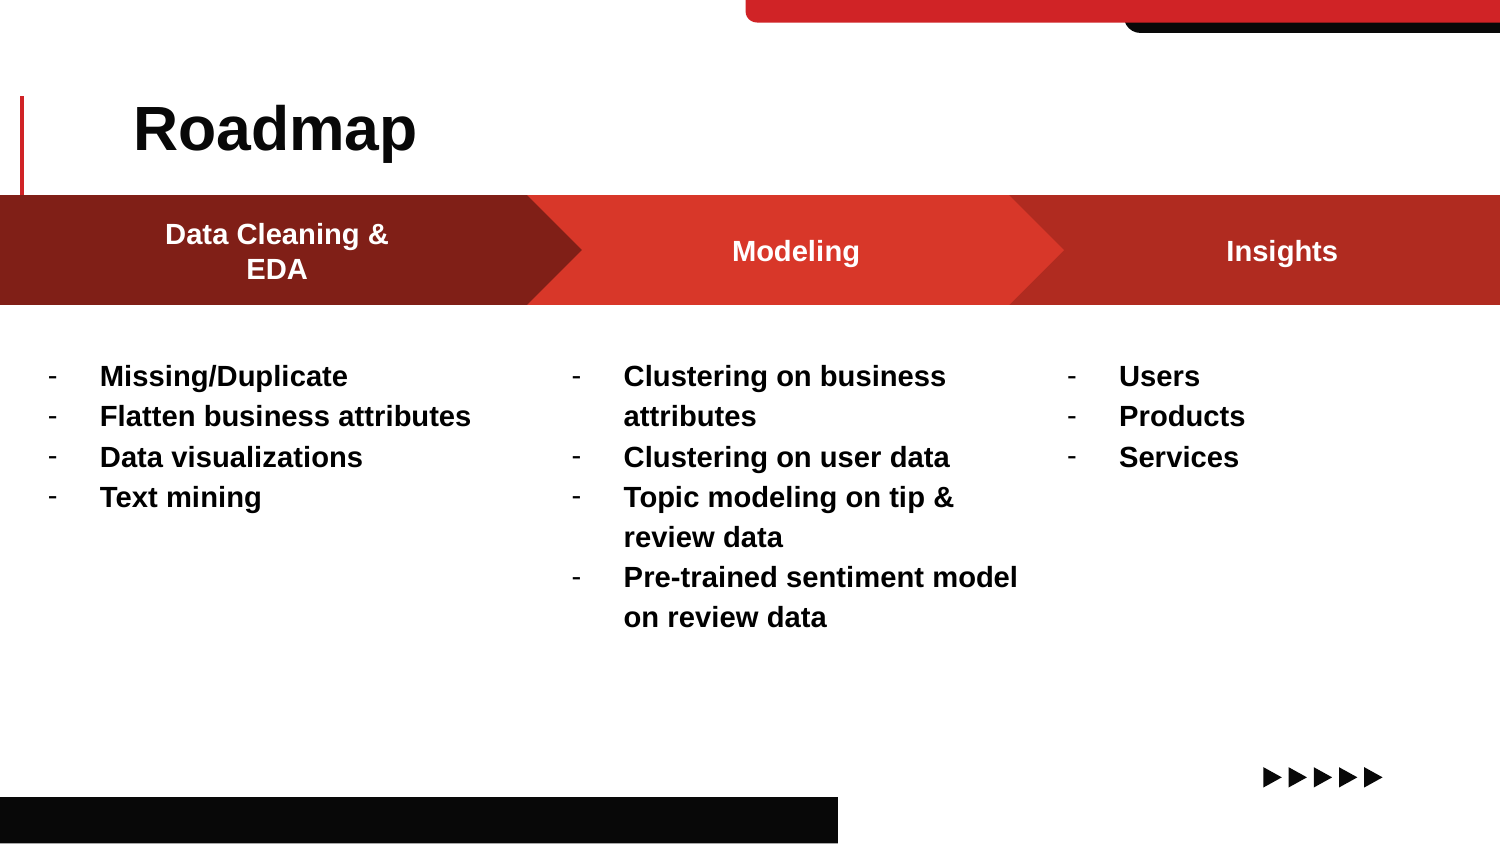

# Roadmap

Data Cleaning &
EDA

Modeling
Clustering on business attributes
Clustering on user data
Topic modeling on tip & review data
Pre-trained sentiment model on review data
Insights
Users
Products
Services
Missing/Duplicate
Flatten business attributes
Data visualizations
Text mining